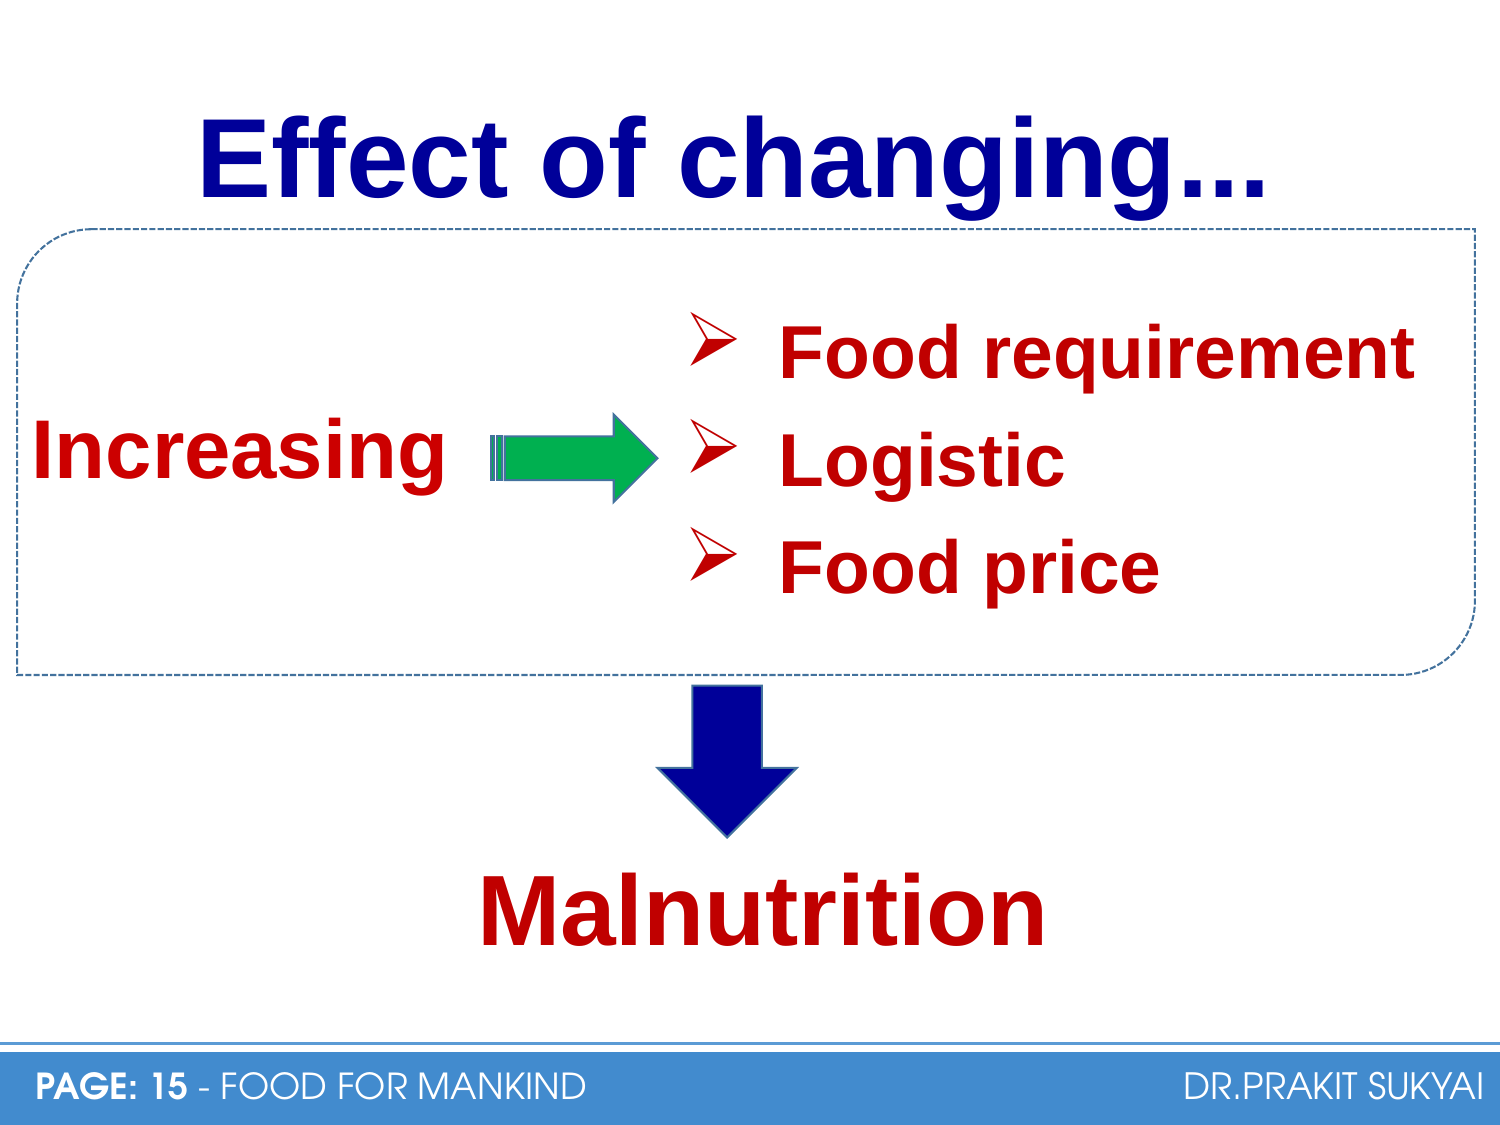

Effect of changing...

Food requirement
Logistic
Food price
Increasing

Malnutrition

DR.PRAKIT SUKYAI
# PAGE: 15 - FOOD FOR MANKIND